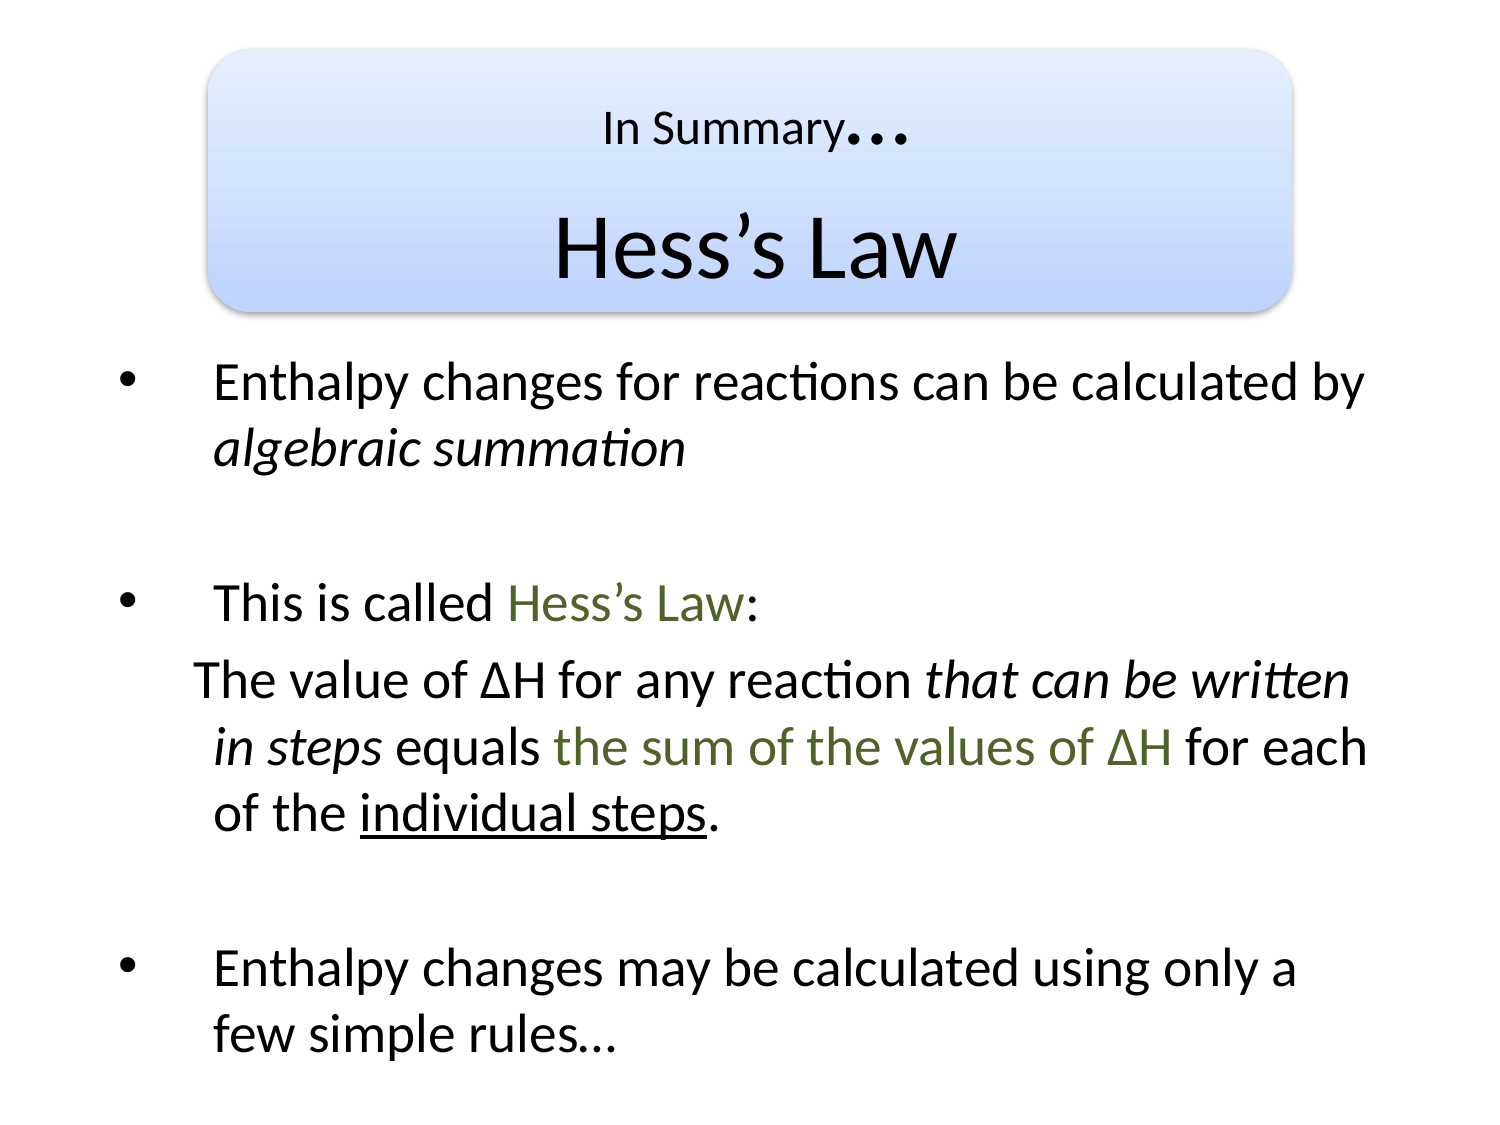

In Summary…
Hess’s Law
Enthalpy changes for reactions can be calculated by algebraic summation

This is called Hess’s Law:
      The value of ΔH for any reaction that can be written in steps equals the sum of the values of ΔH for each of the individual steps.

Enthalpy changes may be calculated using only a few simple rules…